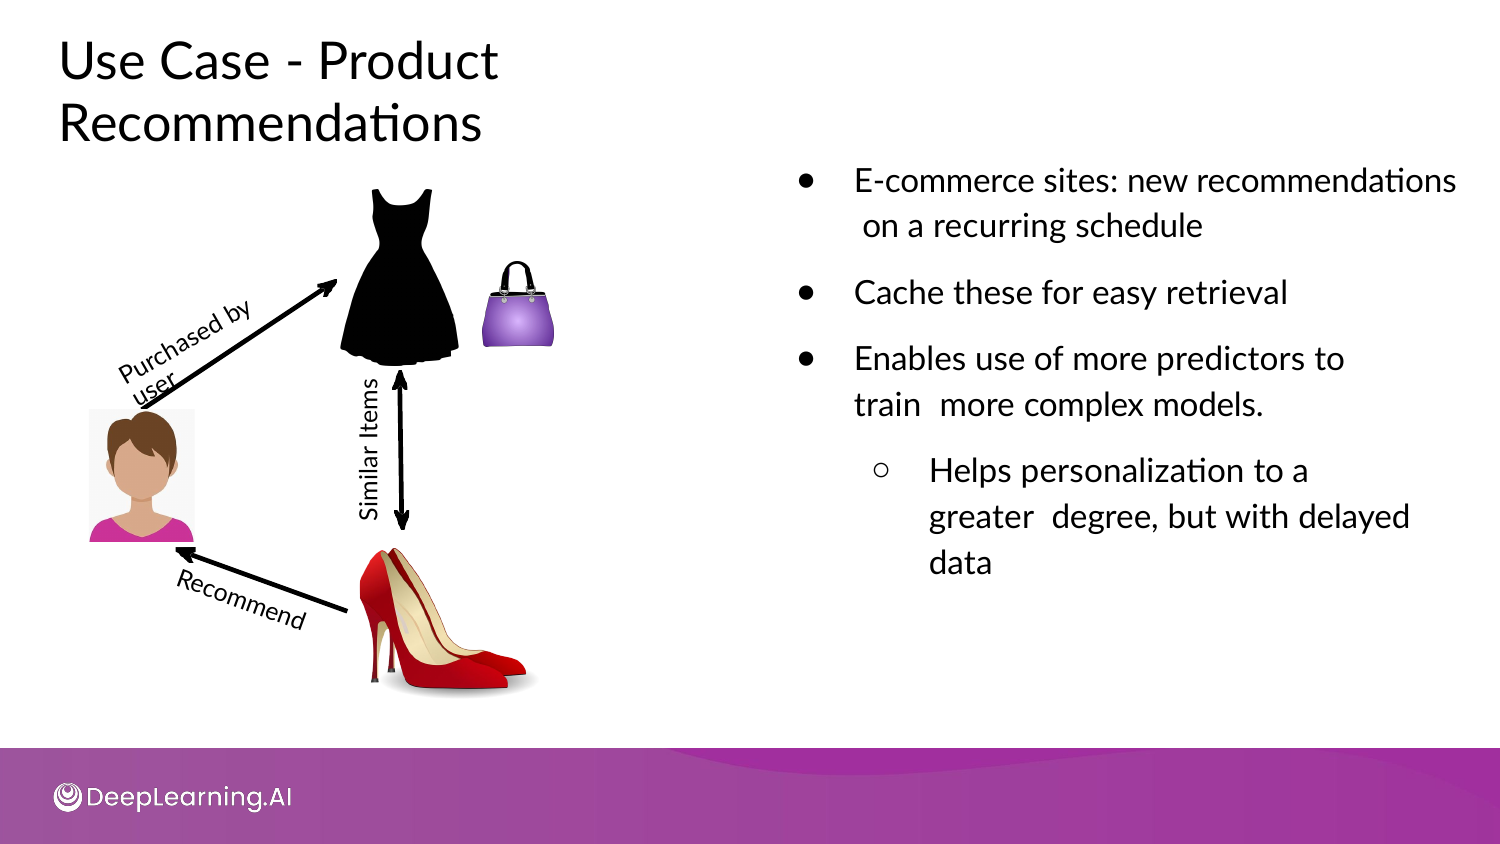

# Use Case - Product Recommendations
E-commerce sites: new recommendations  on a recurring schedule
Cache these for easy retrieval
Enables use of more predictors to train  more complex models.
Helps personalization to a greater  degree, but with delayed data

Purchased by user

Similar Items
Recommend